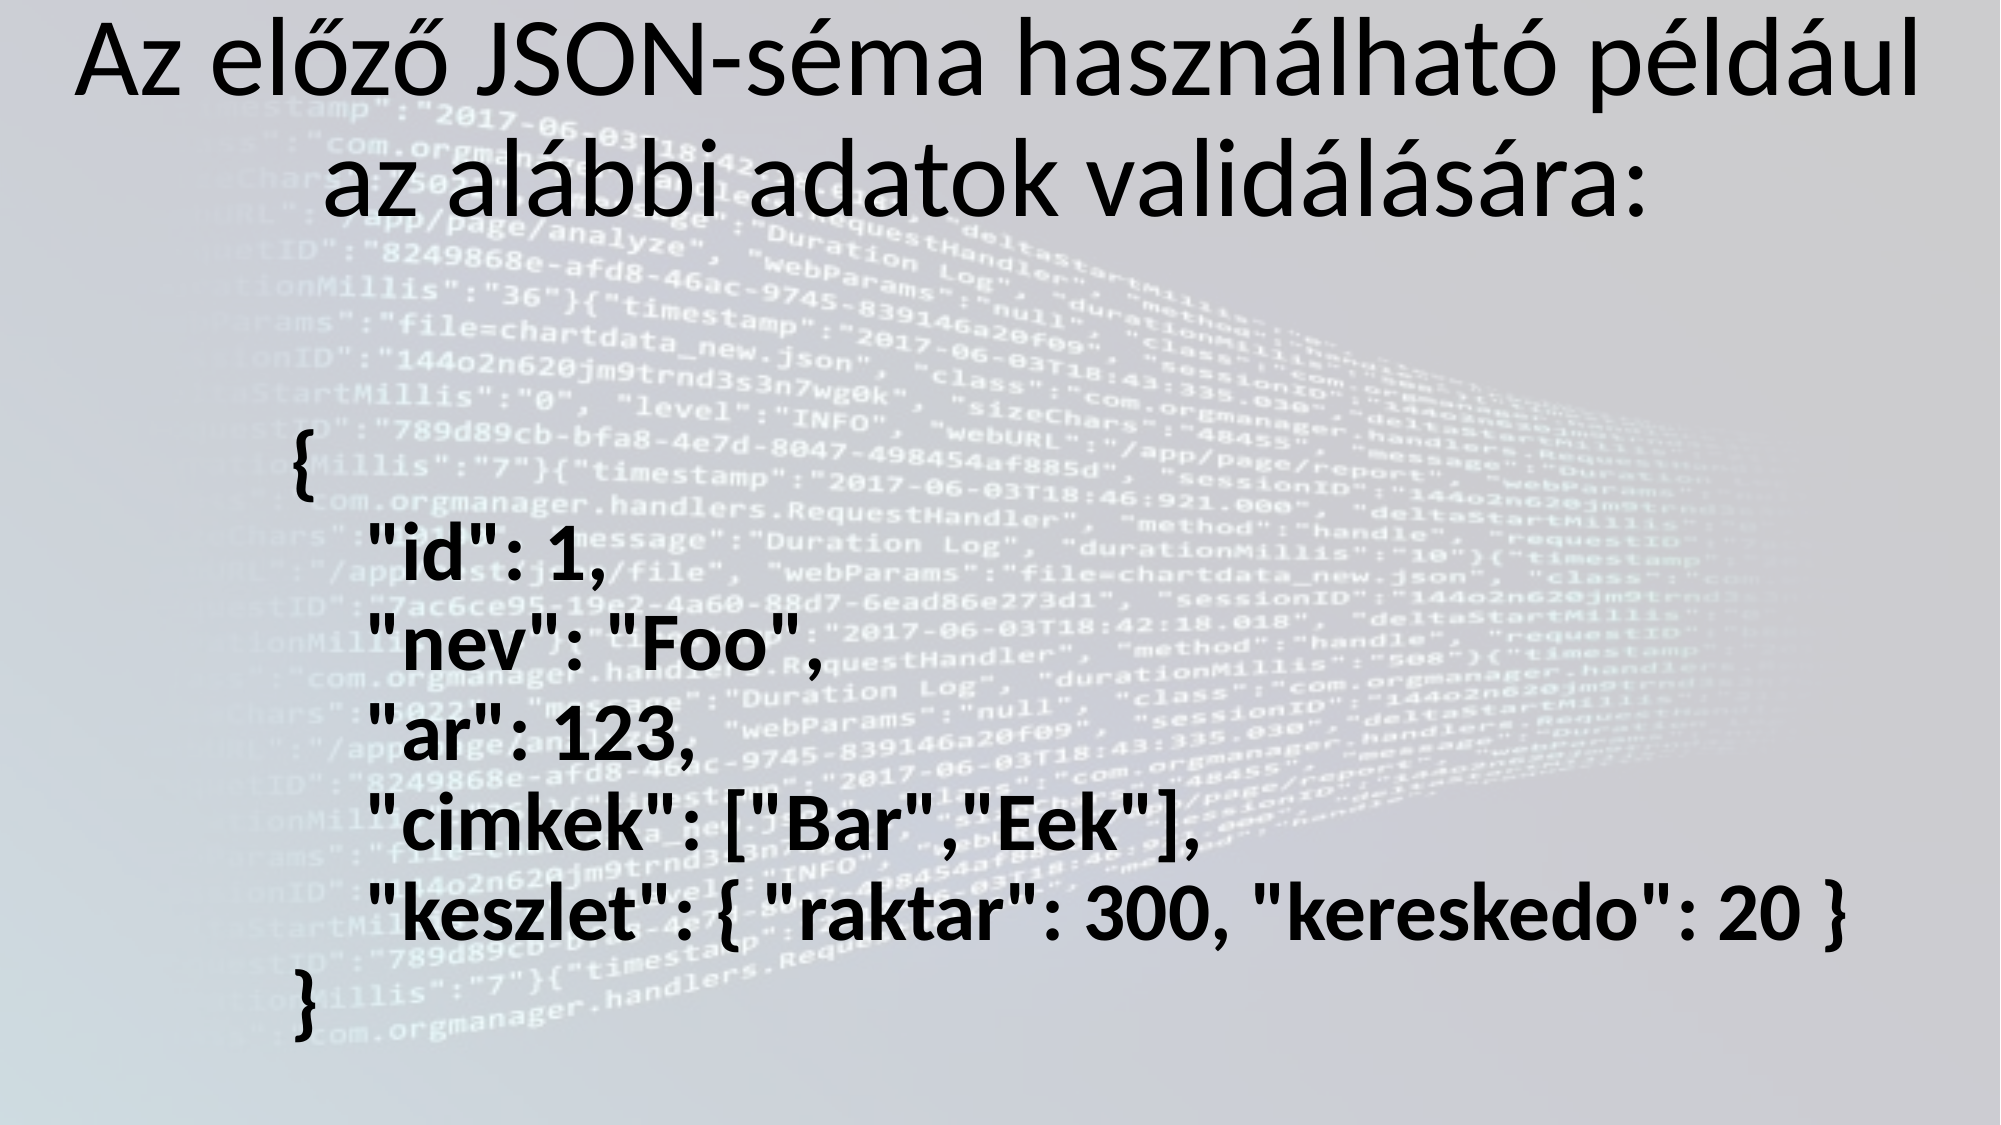

# Az előző JSON-séma használható például az alábbi adatok validálására:
{
    "id": 1,
    "nev": "Foo",
    "ar": 123,
    "cimkek": ["Bar","Eek"],
    "keszlet": { "raktar": 300, "kereskedo": 20 }
}